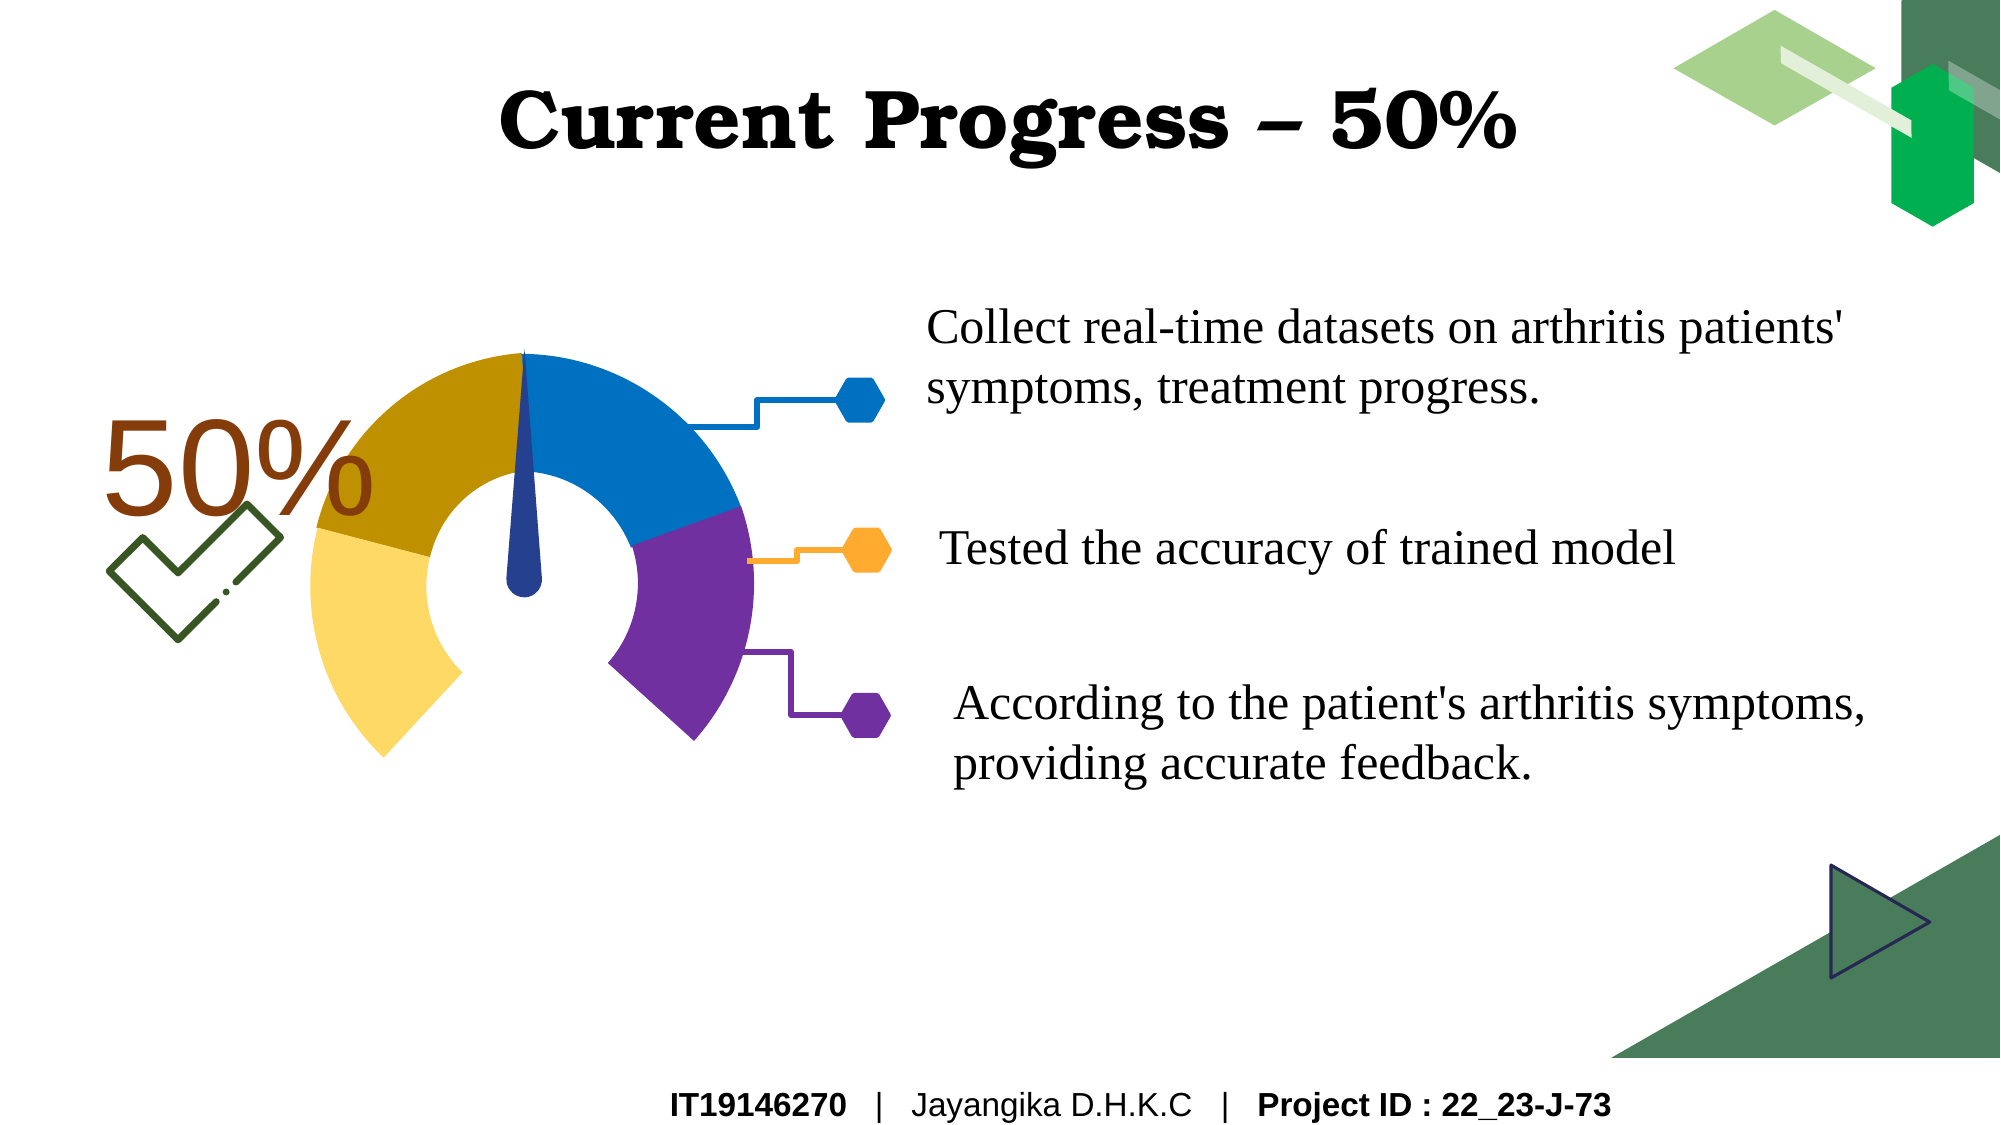

Current Progress – 50%
Collect real-time datasets on arthritis patients' symptoms, treatment progress.

50%

Tested the accuracy of trained model

According to the patient's arthritis symptoms, providing accurate feedback.

IT19146270   |   Jayangika D.H.K.C   |   Project ID : 22_23-J-73